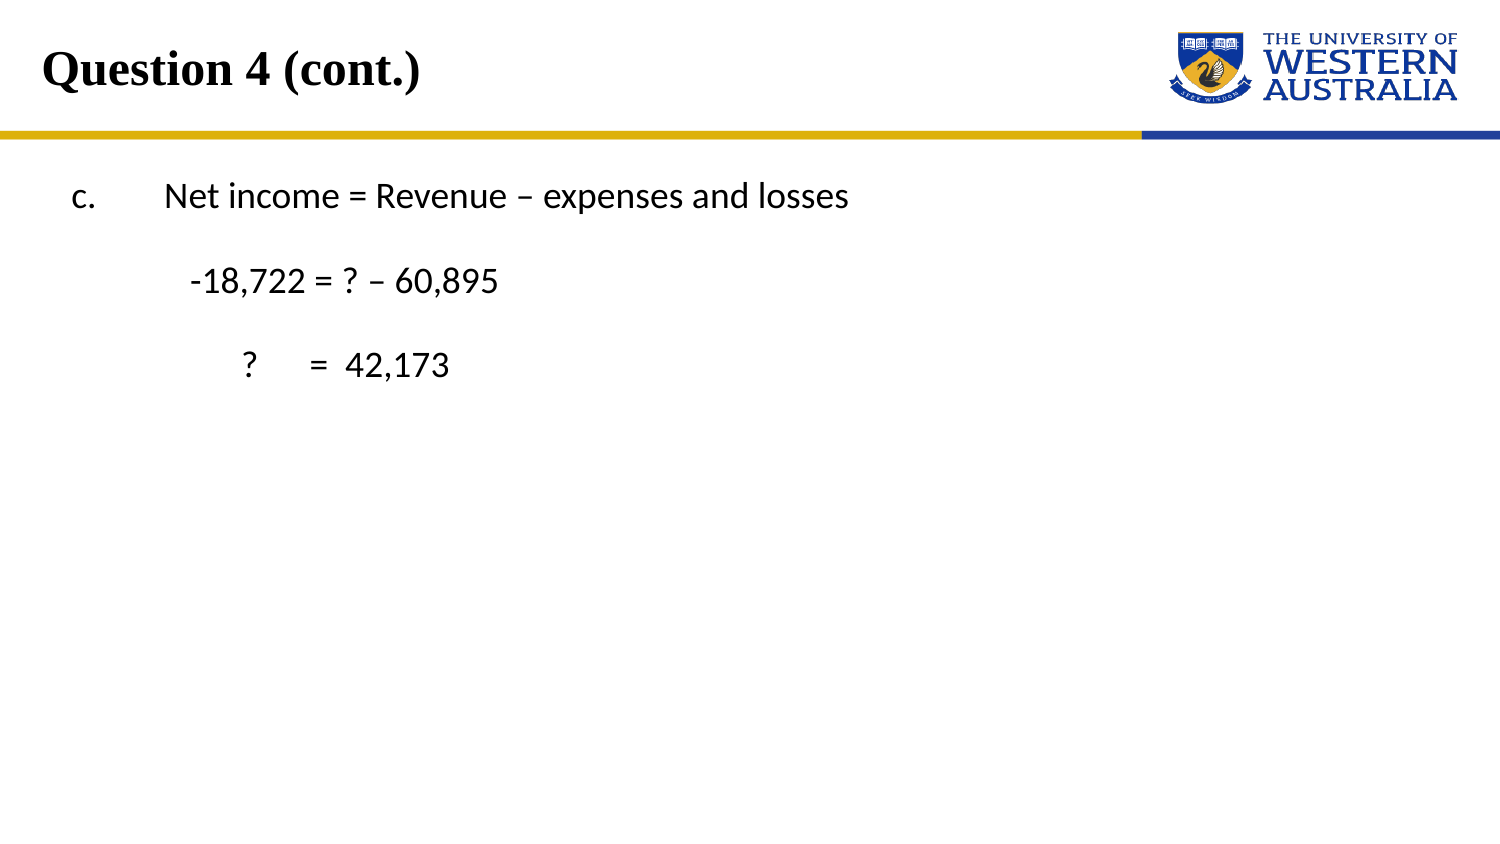

# Question 4 (cont.)
c.        Net income = Revenue – expenses and losses
              -18,722 = ? – 60,895
                    ?      =  42,173